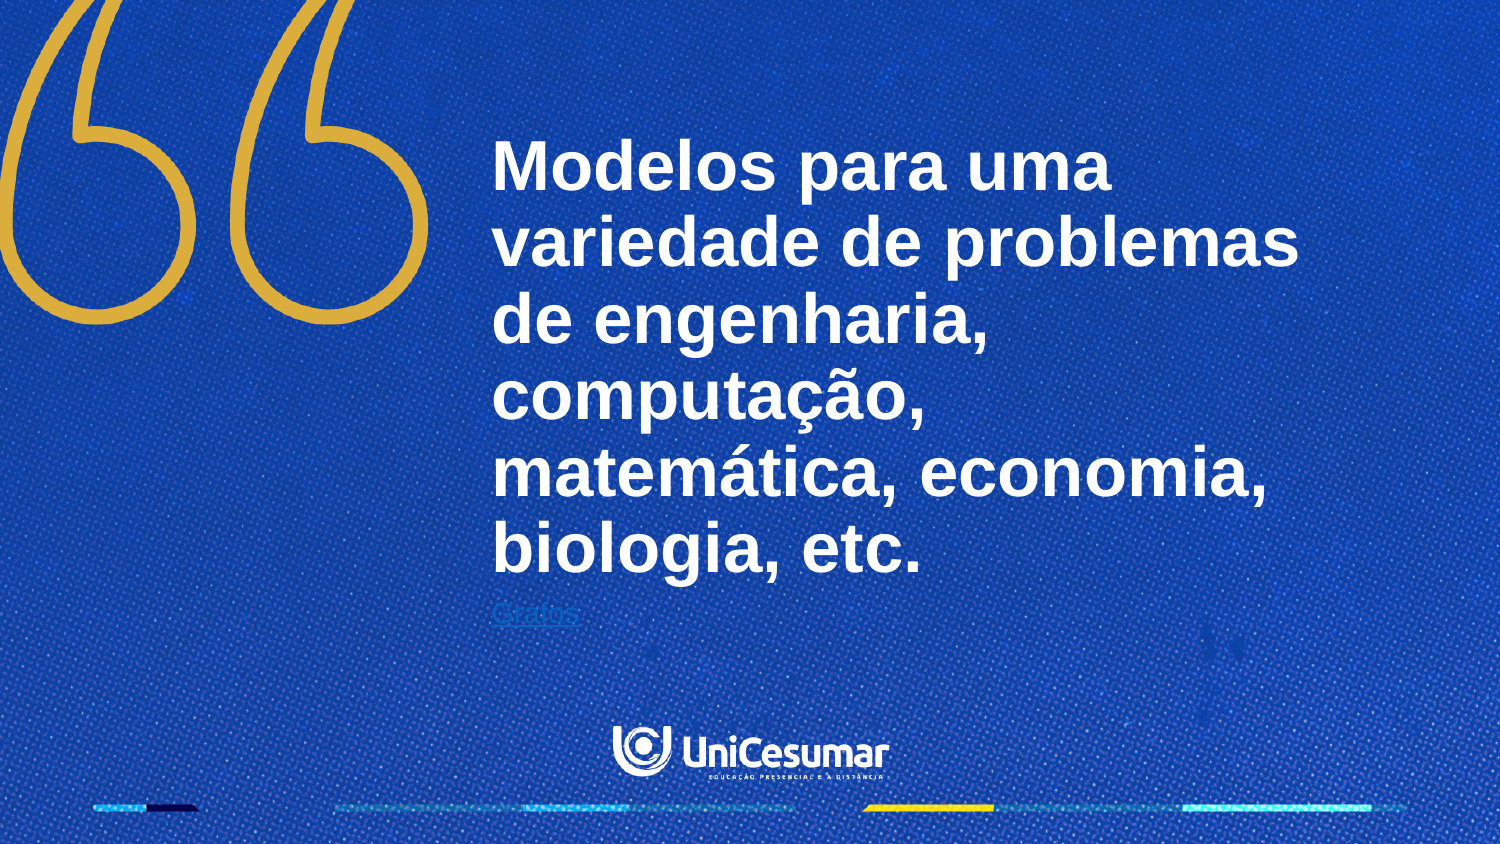

# Modelos para uma variedade de problemas de engenharia, computação, matemática, economia, biologia, etc.
Grafos